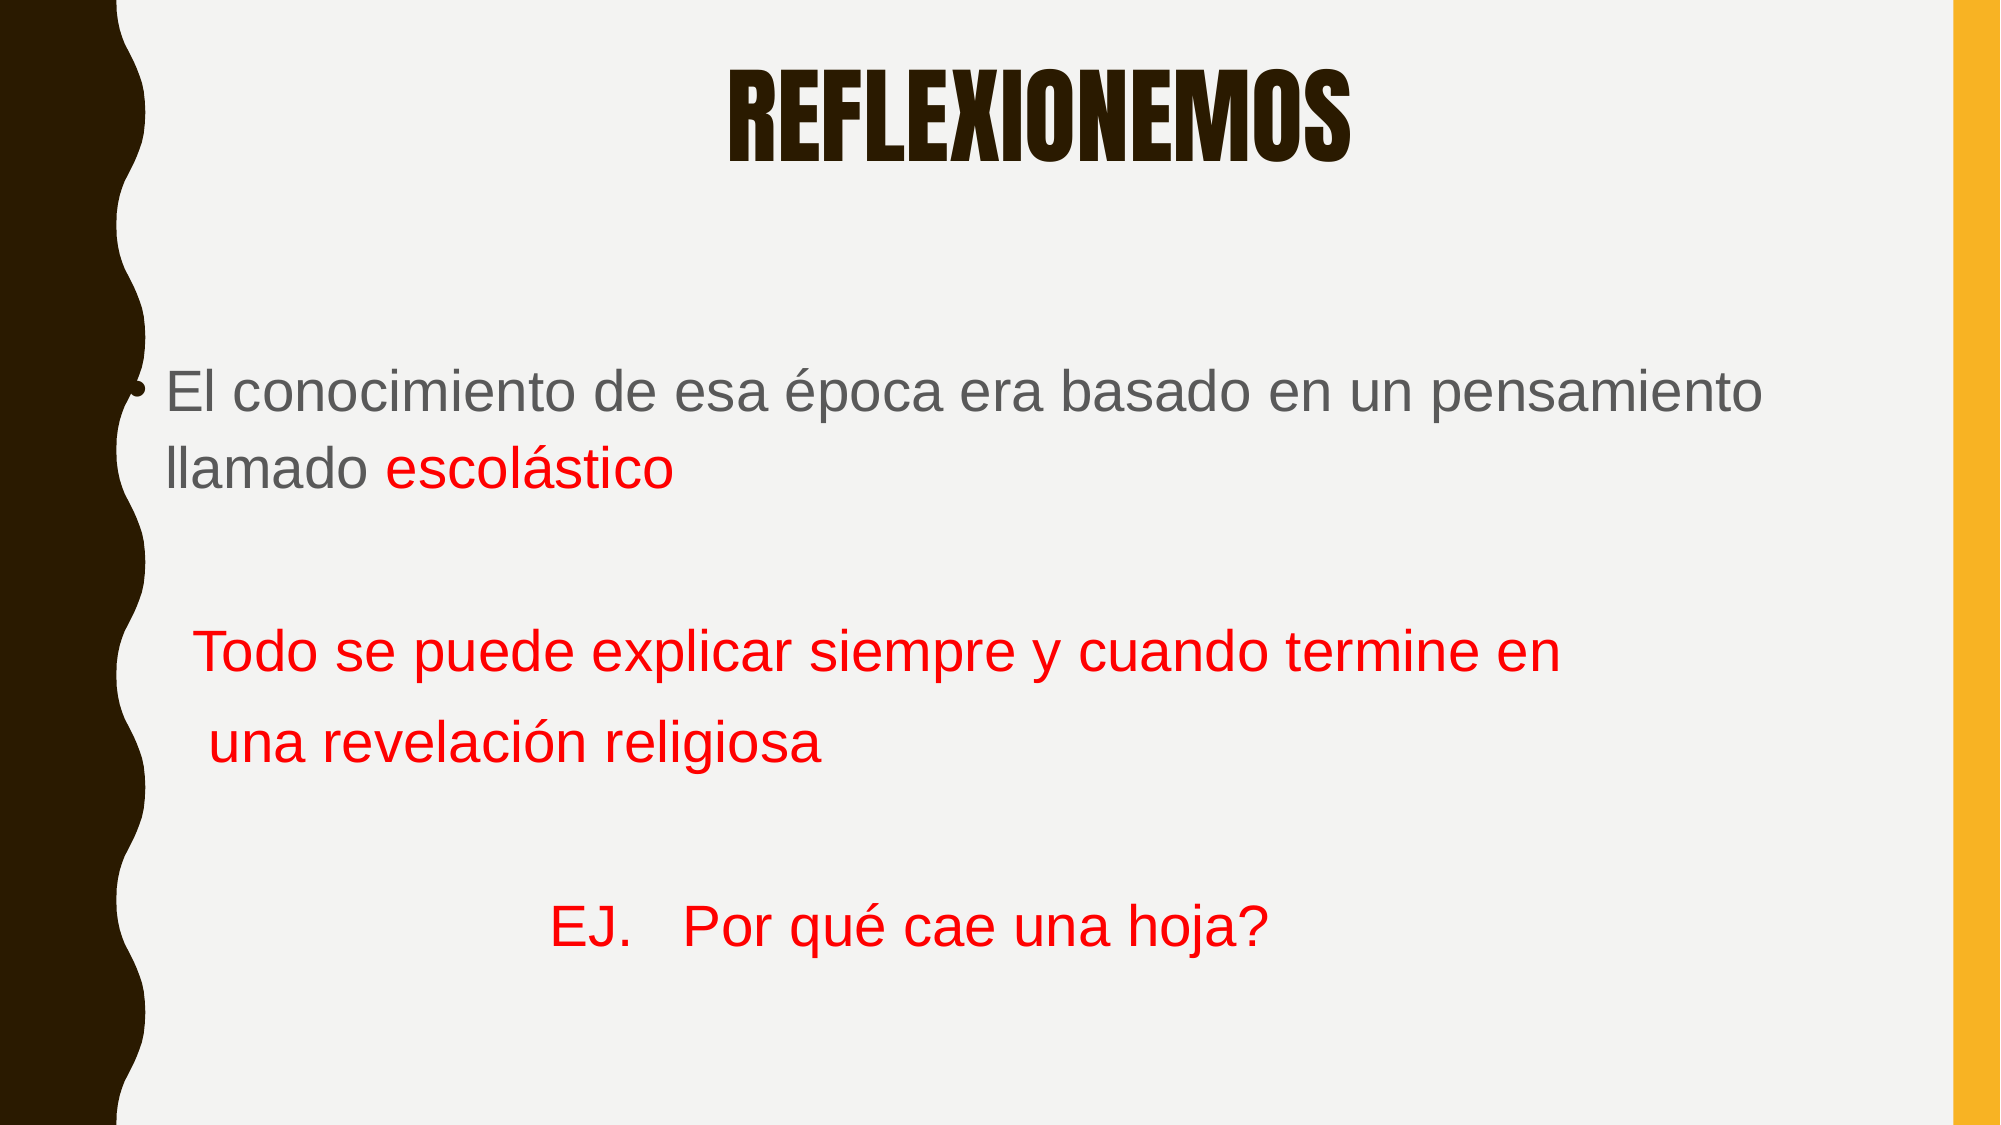

# REFLEXIONEMOS
El conocimiento de esa época era basado en un pensamiento llamado escolástico

    Todo se puede explicar siempre y cuando termine en
     una revelación religiosa

                          EJ.   Por qué cae una hoja?